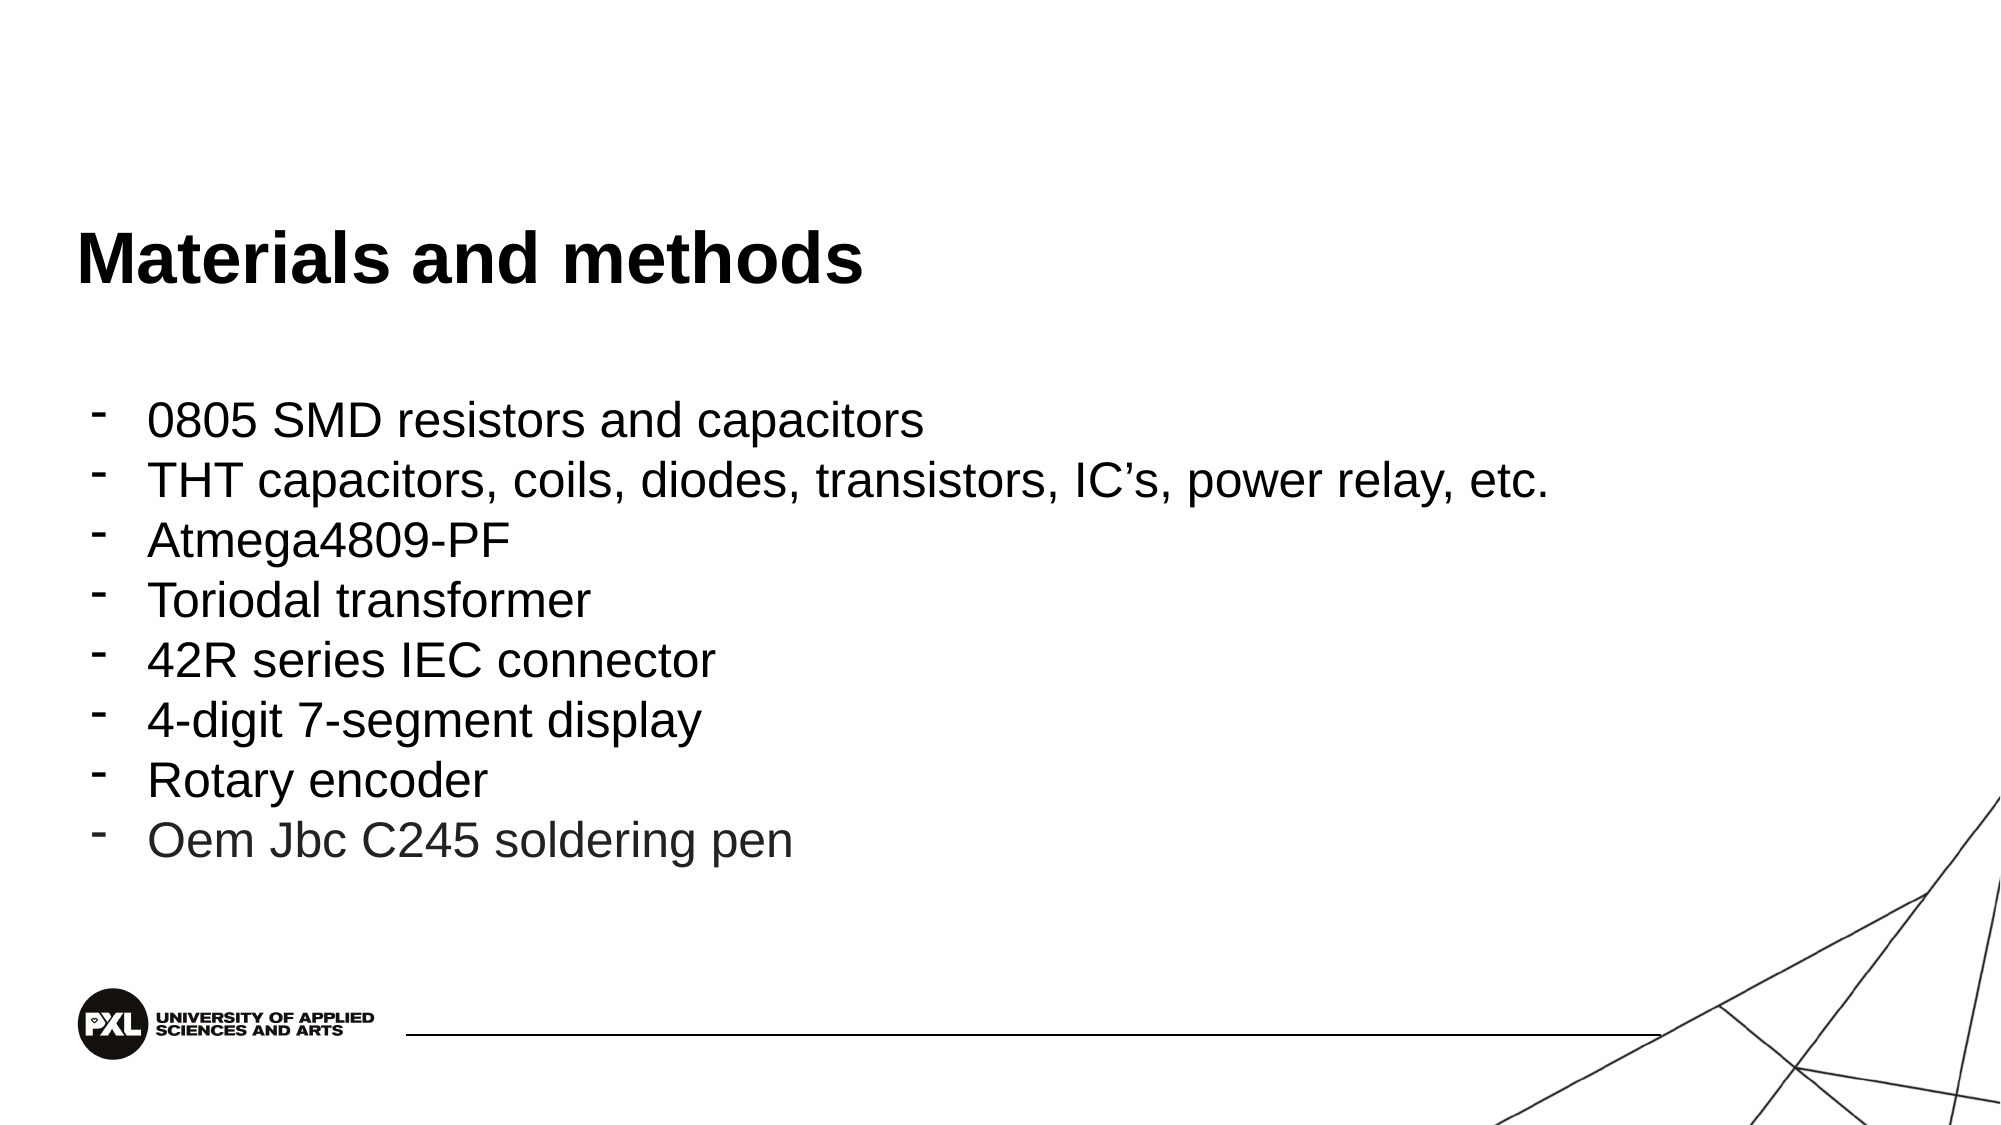

# Materials and methods
0805 SMD resistors and capacitors
THT capacitors, coils, diodes, transistors, IC’s, power relay, etc.
Atmega4809-PF
Toriodal transformer
42R series IEC connector
4-digit 7-segment display
Rotary encoder
Oem Jbc C245 soldering pen